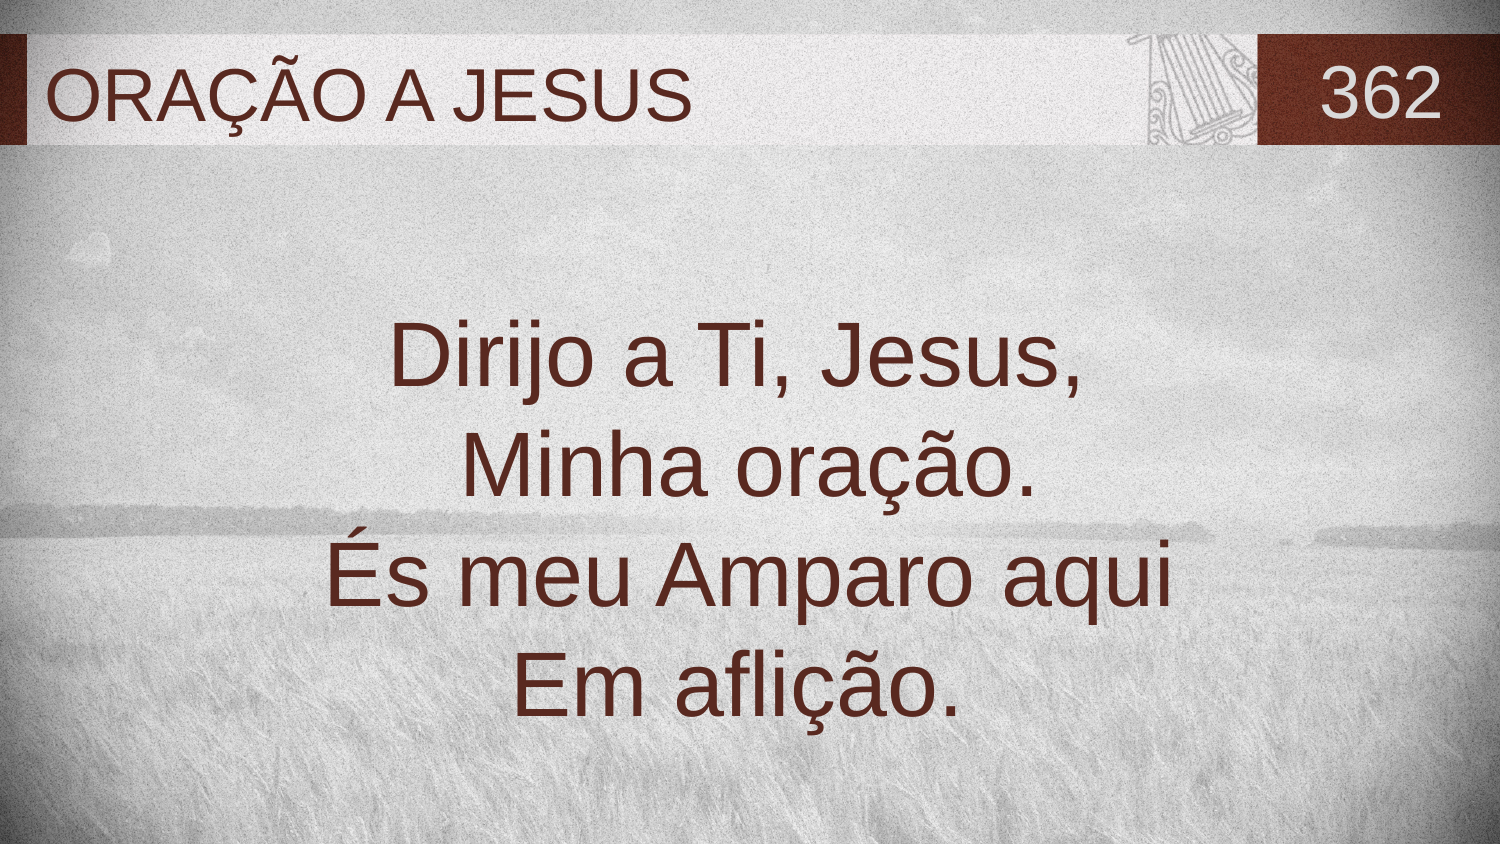

# ORAÇÃO A JESUS
362
Dirijo a Ti, Jesus,
Minha oração.
És meu Amparo aqui
Em aflição.